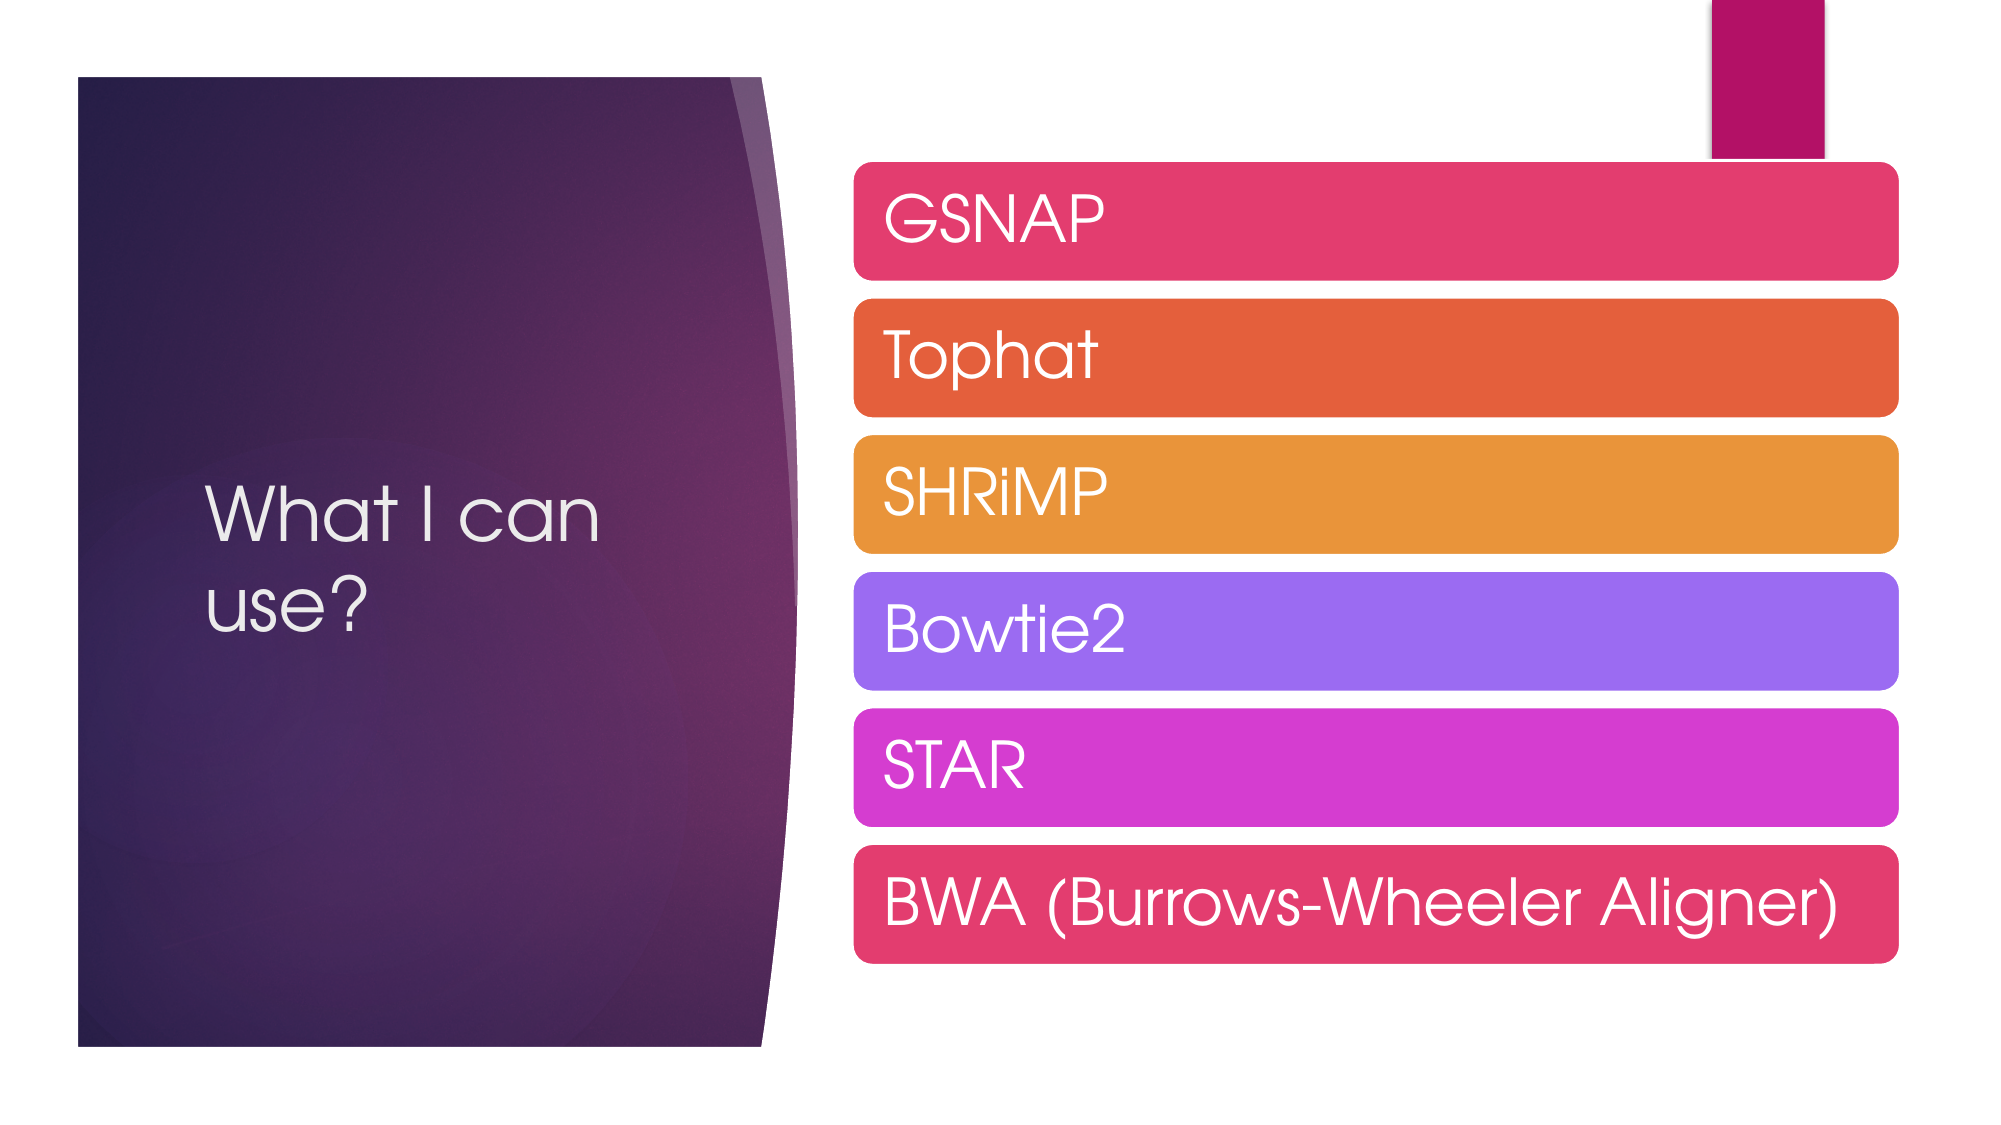

GSNAP
Tophat
SHRiMP
Bowtie2
STAR
BWA (Burrows-Wheeler Aligner)
# What I can use?